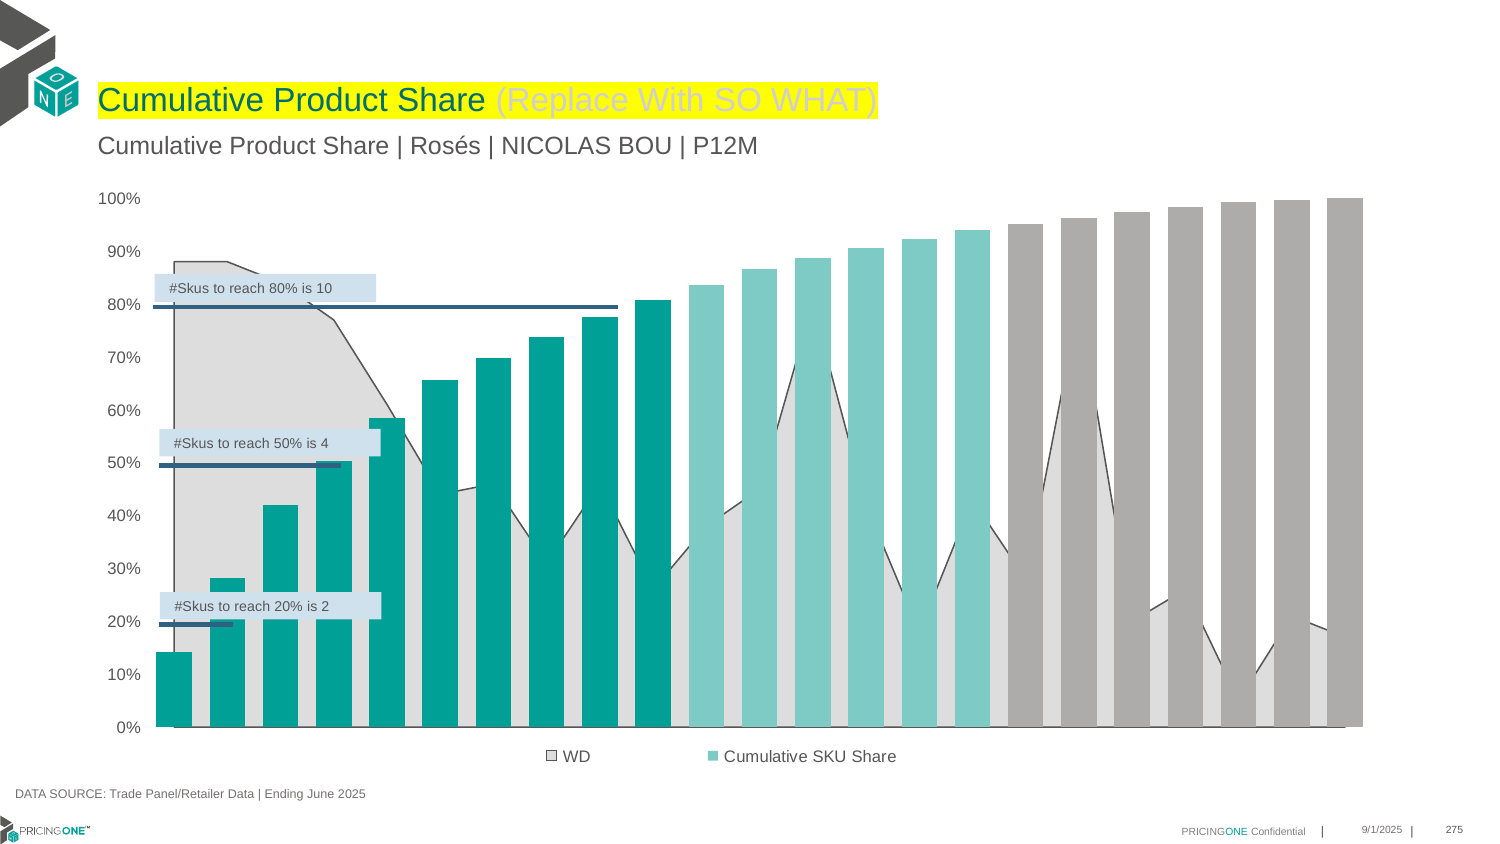

# Cumulative Product Share (Replace With SO WHAT)
Cumulative Product Share | Rosés | NICOLAS BOU | P12M

### Chart

| Category | WD | Cumulative SKU Share |
|---|---|---|
| Ruinart | 0.88 | 0.14171230132229198 |
| Laurent Per | 0.88 | 0.2817327812653043 |
| Deutz | 0.84 | 0.4190819642936646 |
| Demoiselle | 0.77 | 0.5029606874137394 |
| Nicolas | 0.61 | 0.5839900271581854 |
| Malard | 0.44 | 0.6558924357775701 |
| Ruinart | 0.46 | 0.6974311028004097 |
| Nicolas Feu | 0.31 | 0.7381683807488536 |
| Besserat De | 0.46 | 0.7759227104759361 |
| Pommery | 0.26 | 0.8076221005298072 |
| Ruinart | 0.38 | 0.836783758514759 |
| Deutz | 0.45 | 0.865589243577757 |
| Bollinger | 0.8 | 0.8866034459730199 |
| Nicolas | 0.42 | 0.9064155647566894 |
| Nicolas | 0.18 | 0.9228885623970438 |
| Nicolas | 0.43 | 0.939317038422154 |
| Demoiselle | 0.28 | 0.9515604826143093 |
| Besserat De | 0.8 | 0.9635813187302436 |
| Ruinart | 0.2 | 0.9735096389297004 |
| Nicolas | 0.26 | 0.9833934375139131 |
| Ruinart | 0.05 | 0.9930101064066605 |
| Laurent Per | 0.21 | 0.9974622679310806 |
| Henriot | 0.17 | 1.0 |
#Skus to reach 80% is 10
#Skus to reach 50% is 4
#Skus to reach 20% is 2
DATA SOURCE: Trade Panel/Retailer Data | Ending June 2025

9/1/2025
275